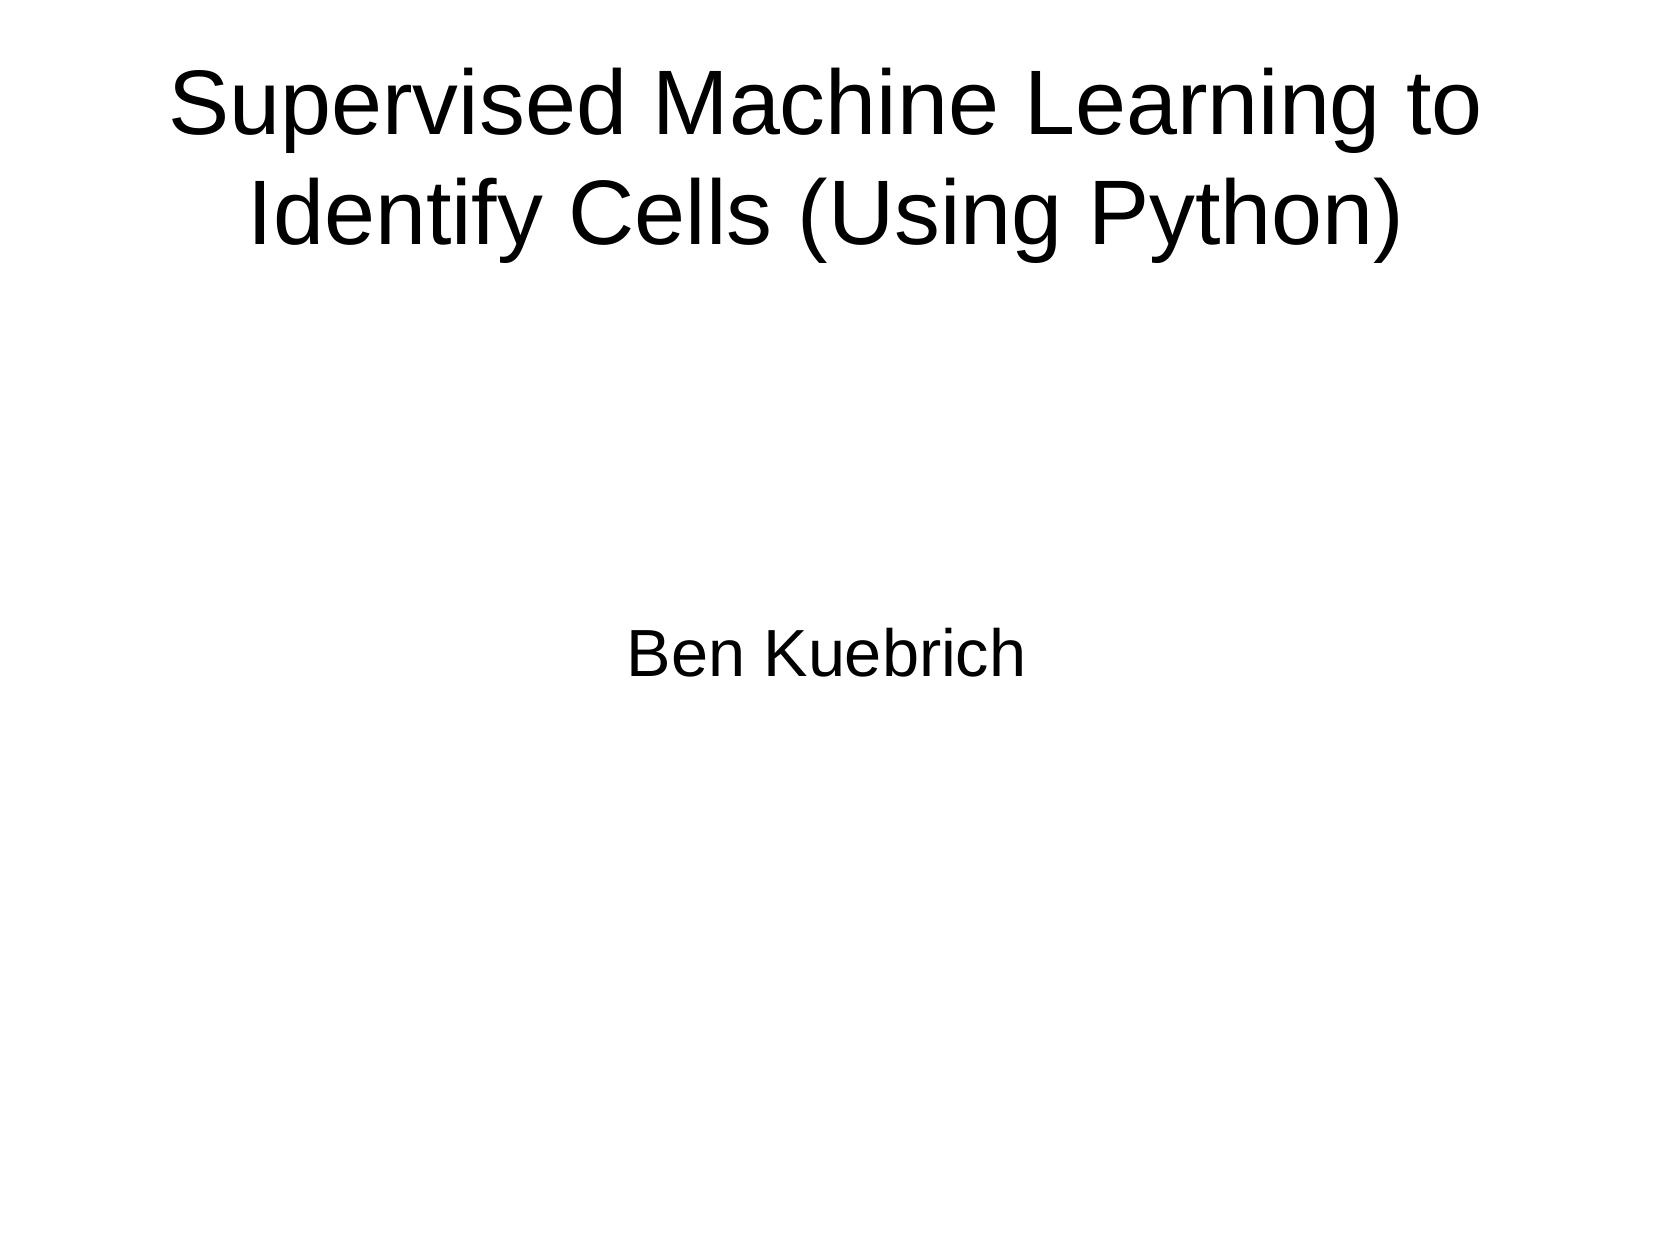

Supervised Machine Learning to Identify Cells (Using Python)
Ben Kuebrich